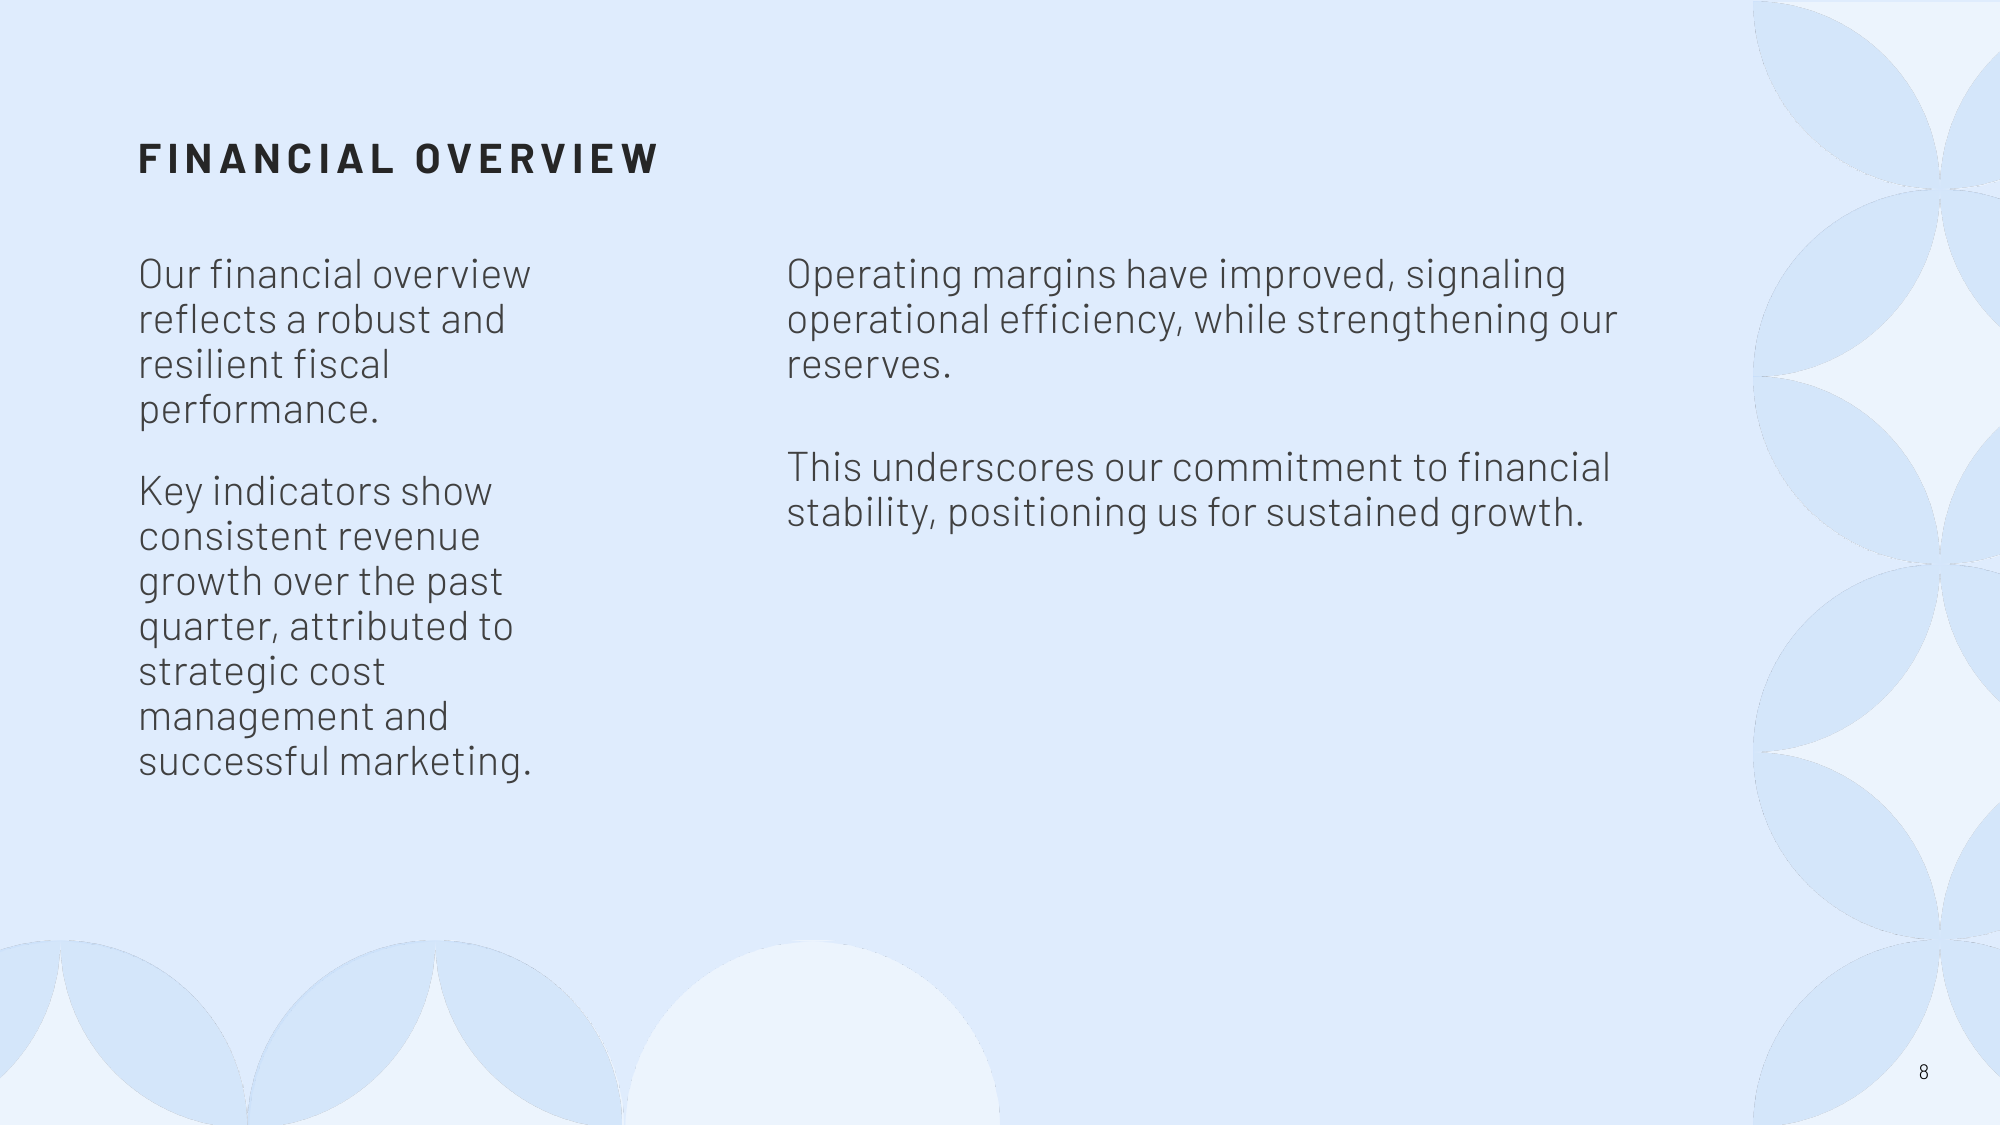

# FINANCIAL OVERVIEW
Our financial overview reflects a robust and resilient fiscal performance.
Key indicators show consistent revenue growth over the past quarter, attributed to strategic cost management and successful marketing.

Operating margins have improved, signaling operational efficiency, while strengthening our reserves.
This underscores our commitment to financial stability, positioning us for sustained growth.

8